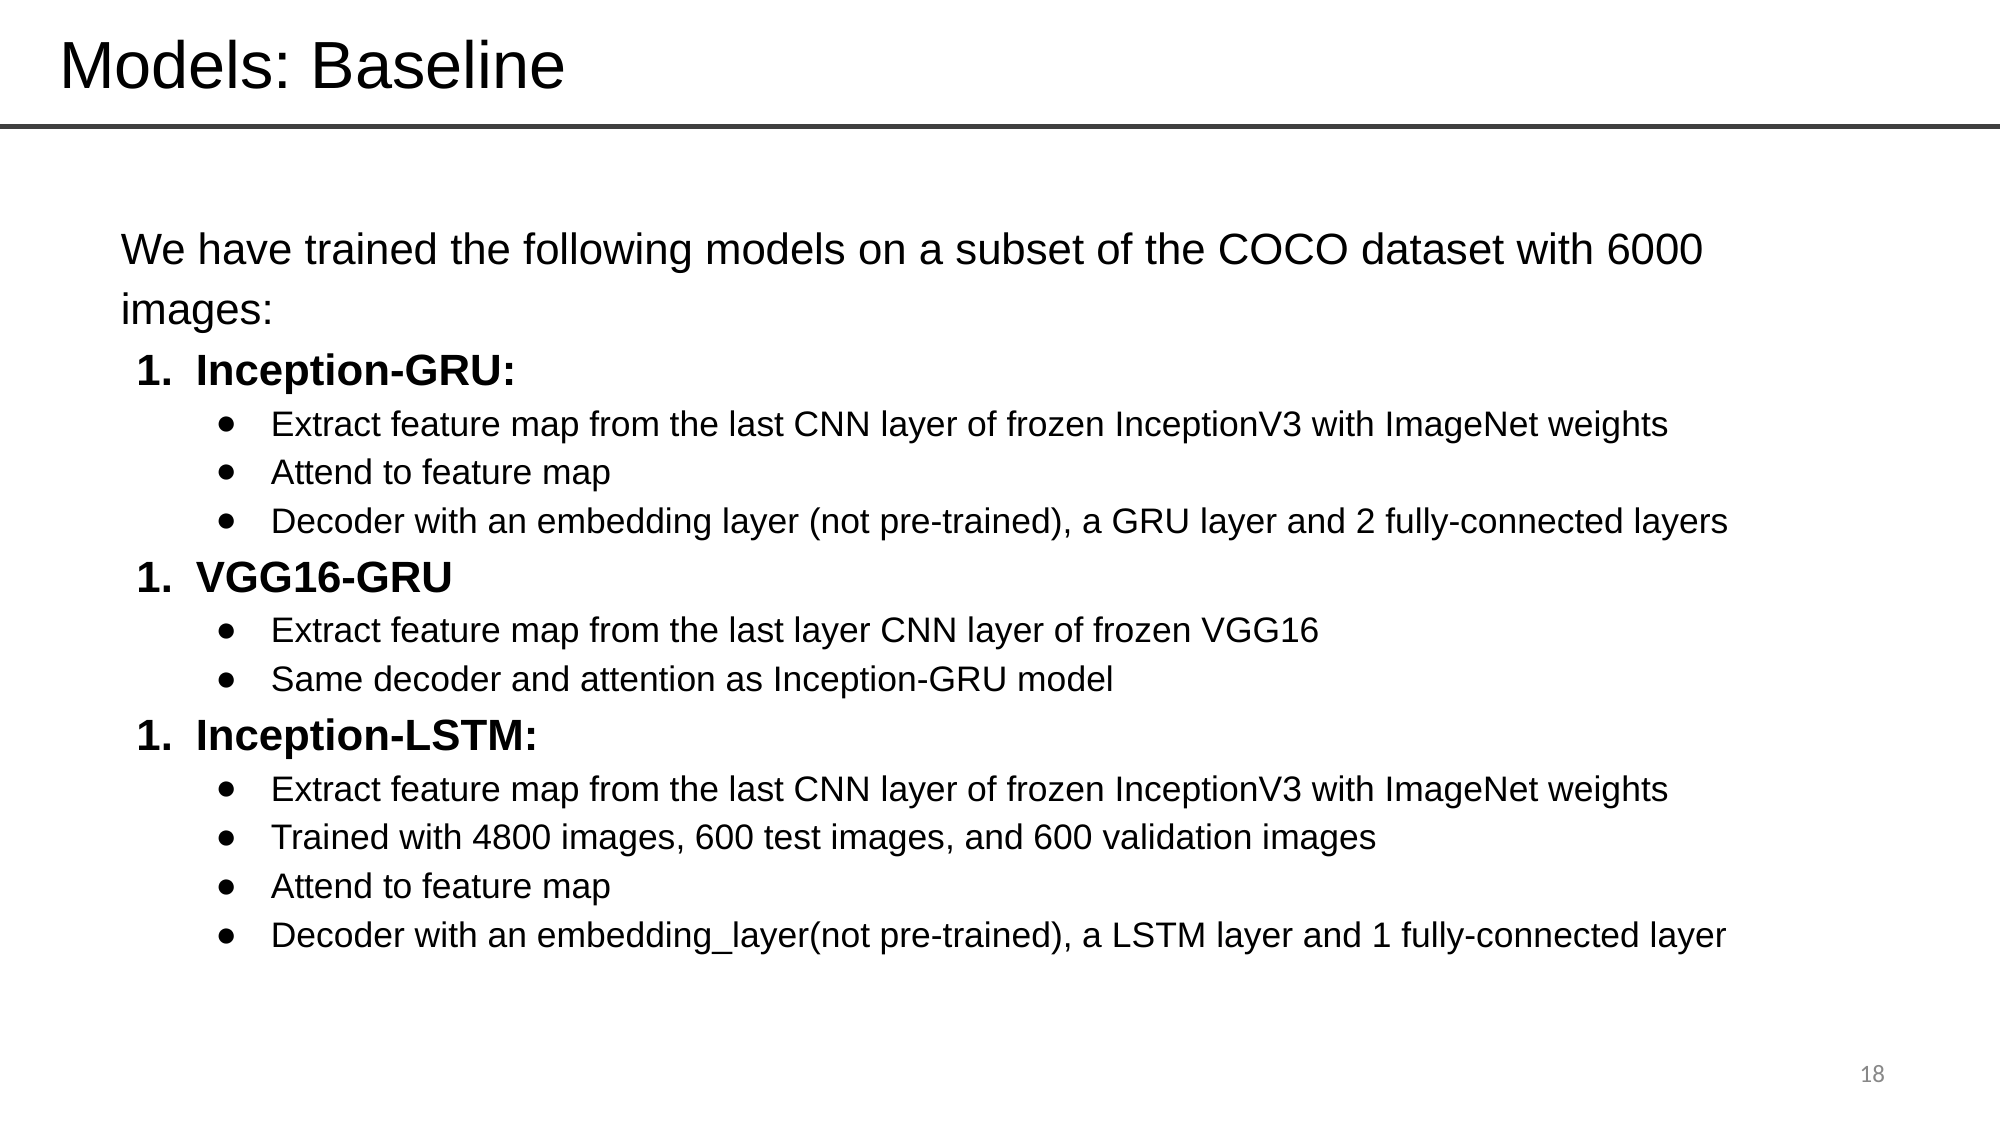

# Models: Baseline
We have trained the following models on a subset of the COCO dataset with 6000 images:
Inception-GRU:
Extract feature map from the last CNN layer of frozen InceptionV3 with ImageNet weights
Attend to feature map
Decoder with an embedding layer (not pre-trained), a GRU layer and 2 fully-connected layers
VGG16-GRU
Extract feature map from the last layer CNN layer of frozen VGG16
Same decoder and attention as Inception-GRU model
Inception-LSTM:
Extract feature map from the last CNN layer of frozen InceptionV3 with ImageNet weights
Trained with 4800 images, 600 test images, and 600 validation images
Attend to feature map
Decoder with an embedding_layer(not pre-trained), a LSTM layer and 1 fully-connected layer

18